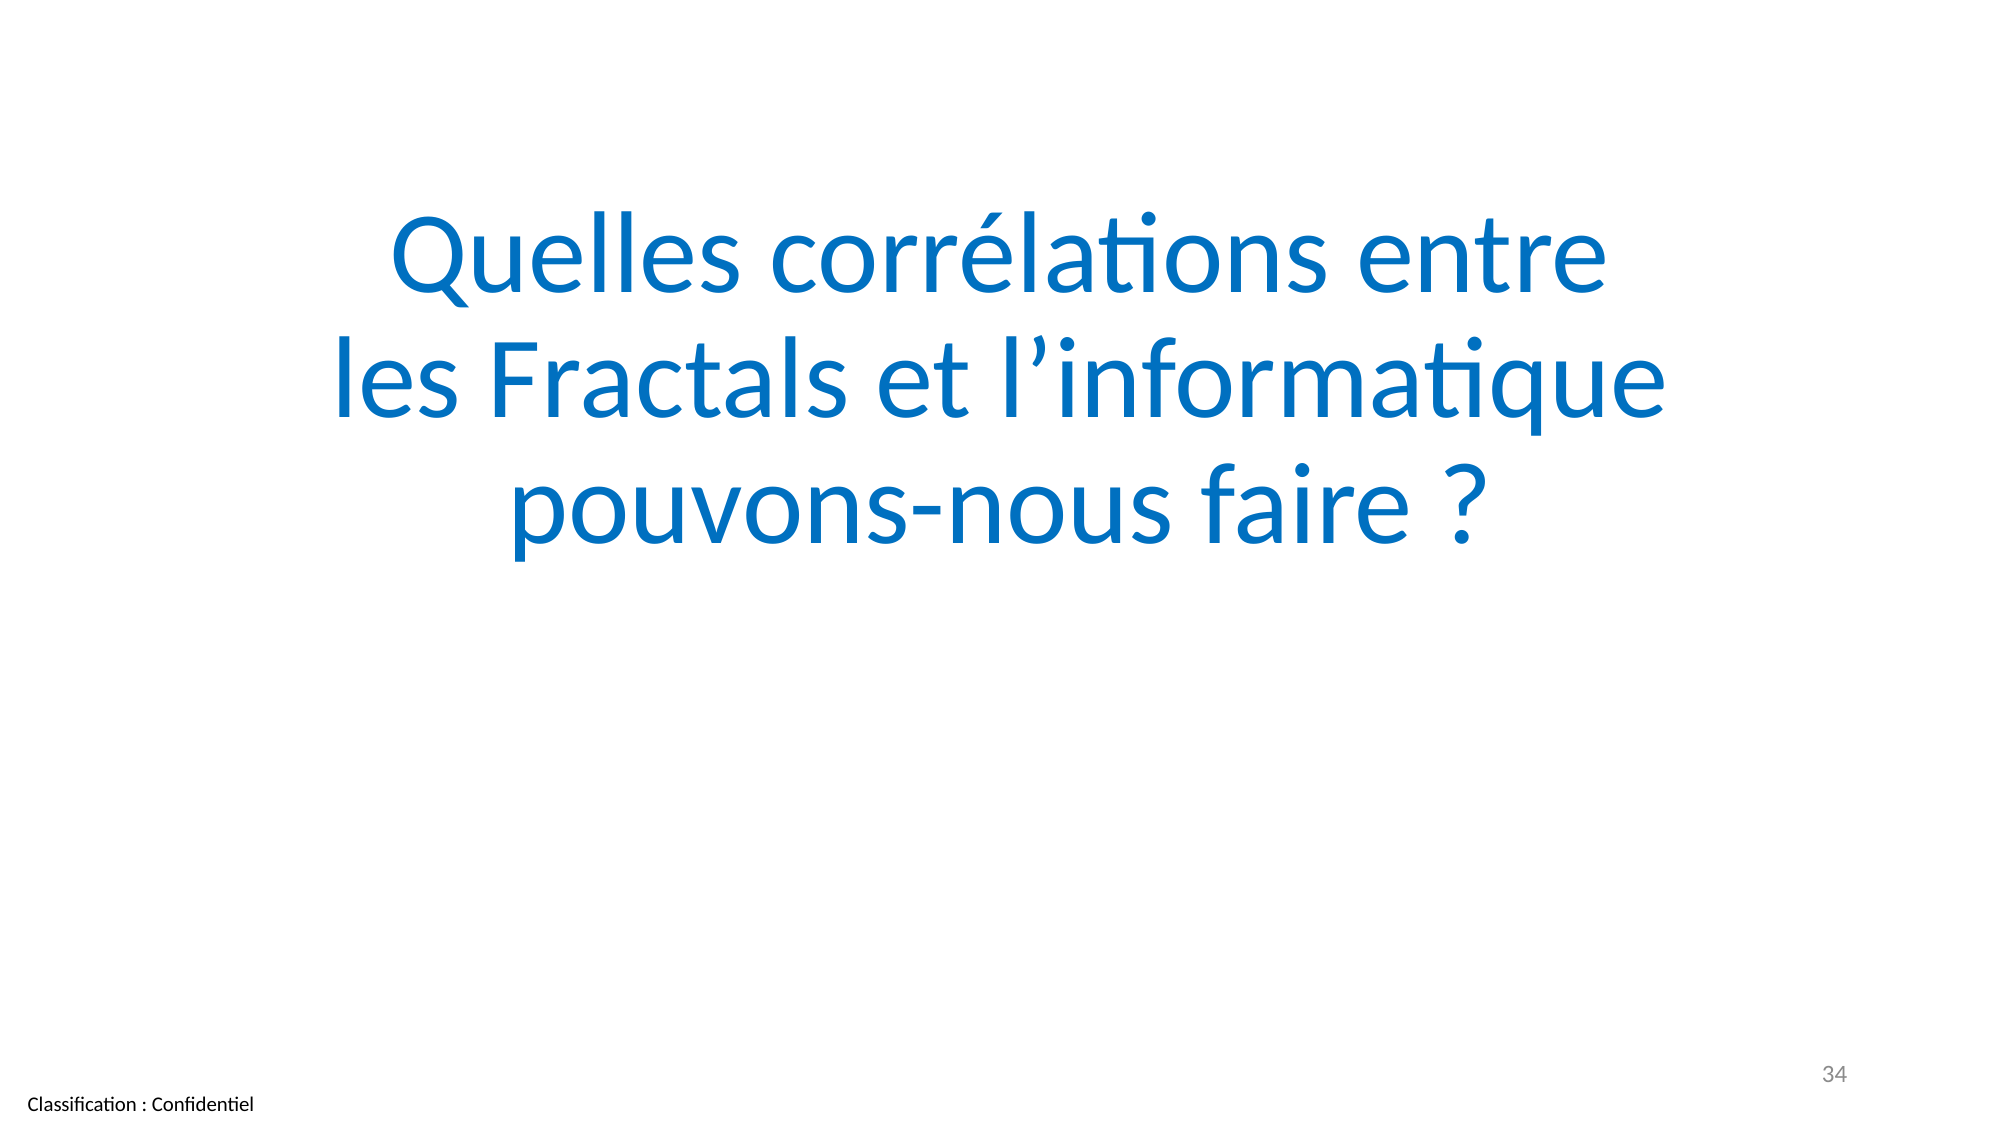

# Quelles corrélations entre les Fractals et l’informatique pouvons-nous faire ?

34